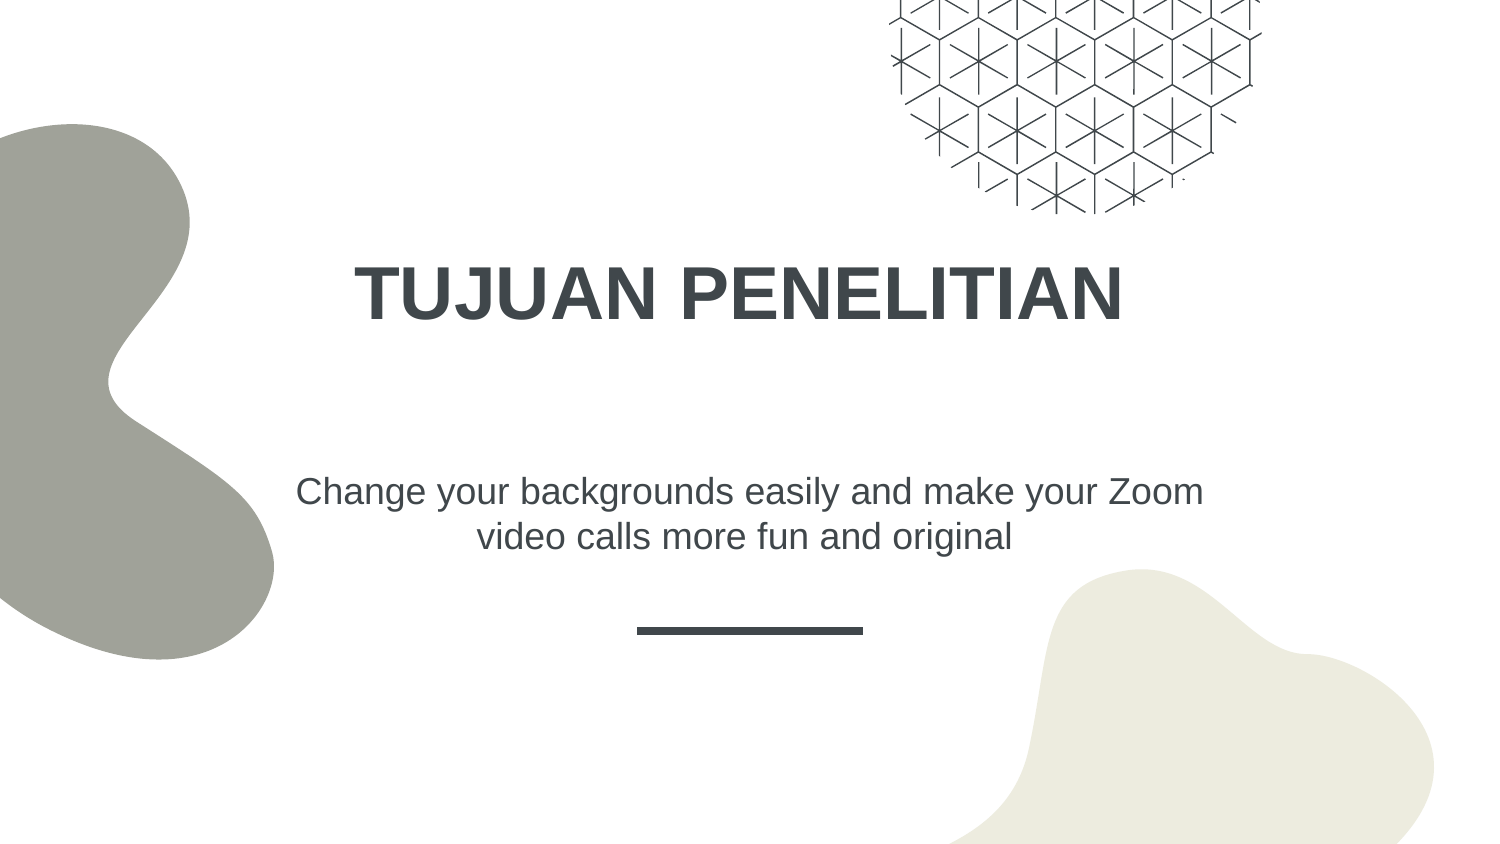

# TUJUAN PENELITIAN
Change your backgrounds easily and make your Zoom video calls more fun and original